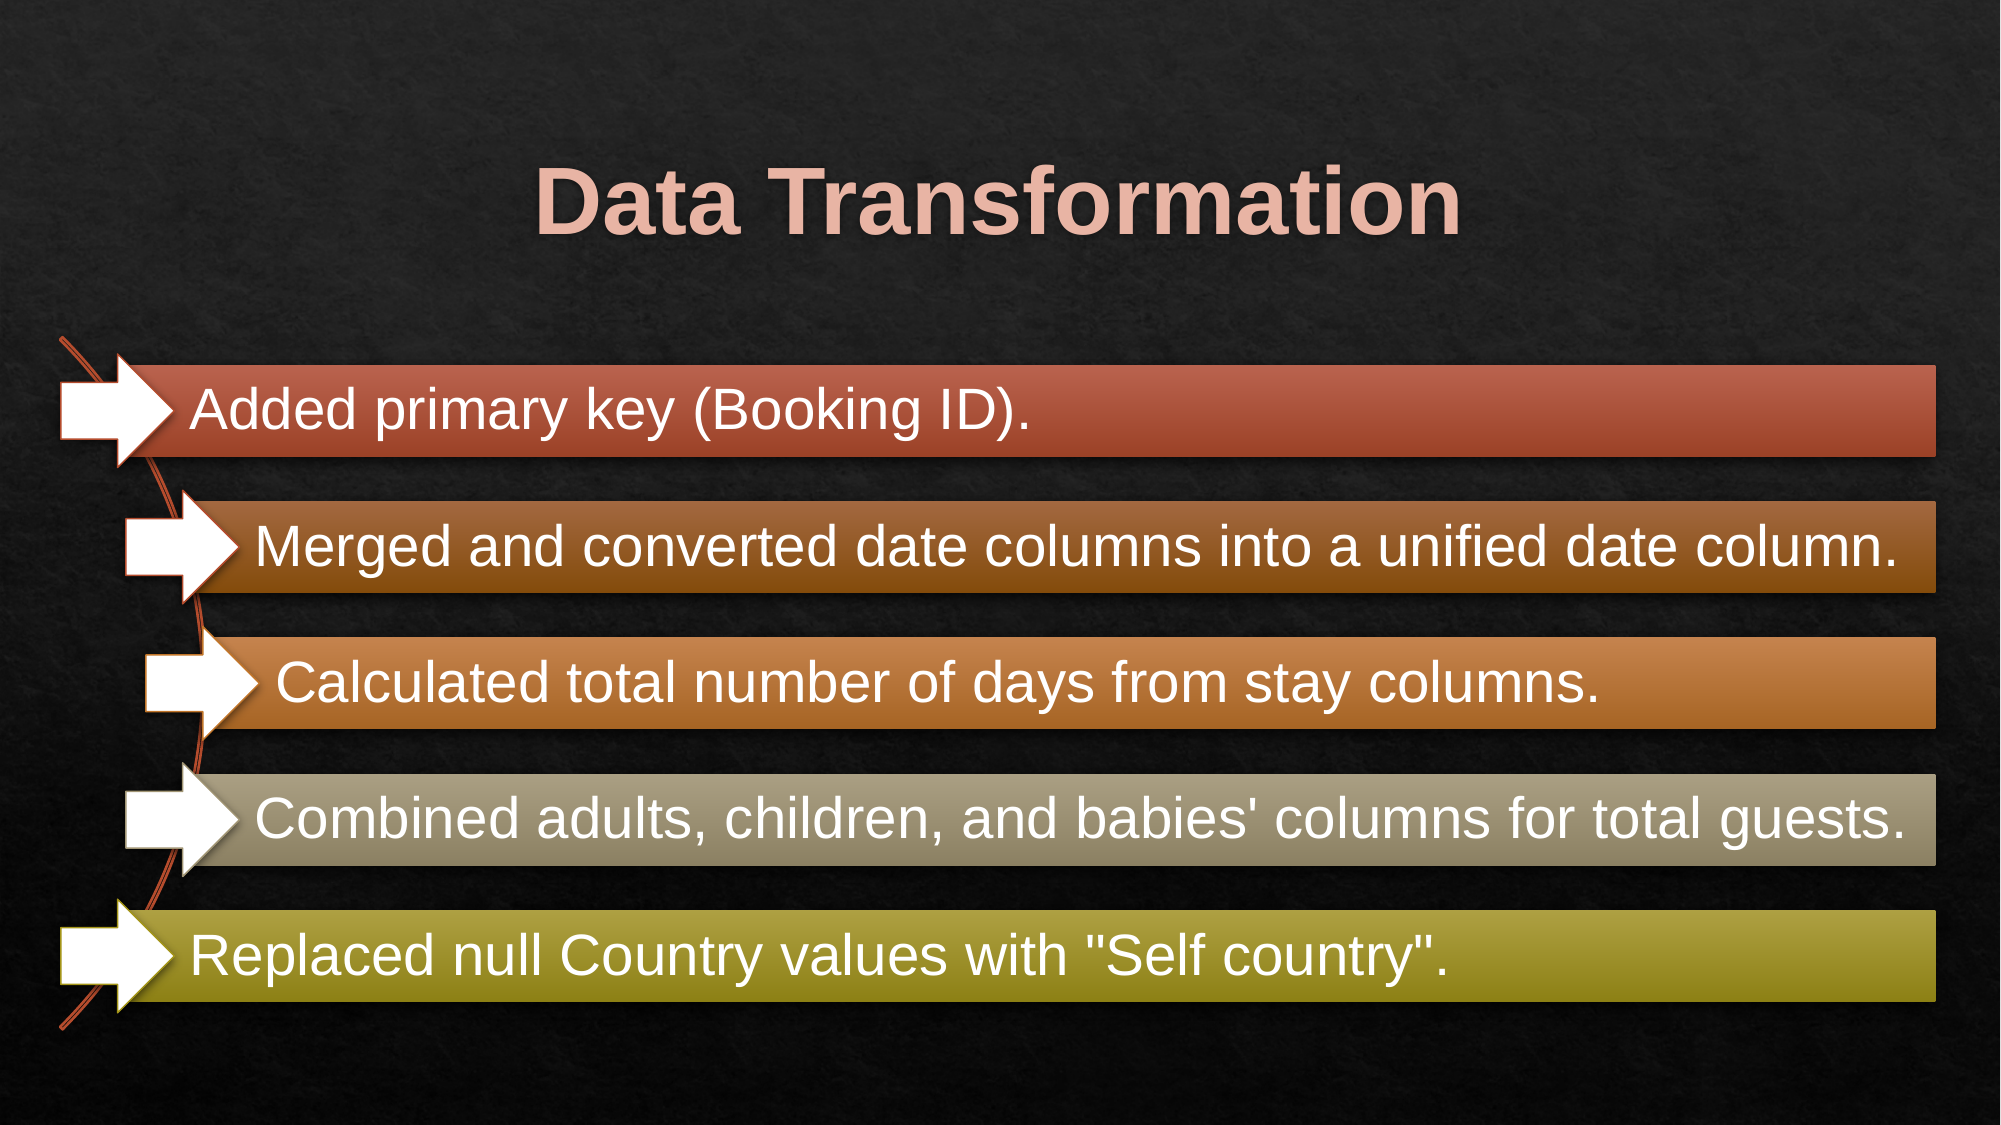

# Data Transformation
Added primary key (Booking ID).​
Merged and converted date columns into a unified date column.​
Calculated total number of days from stay columns.​
Combined adults, children, and babies' columns for total guests.​
Replaced null Country values with "Self country".​